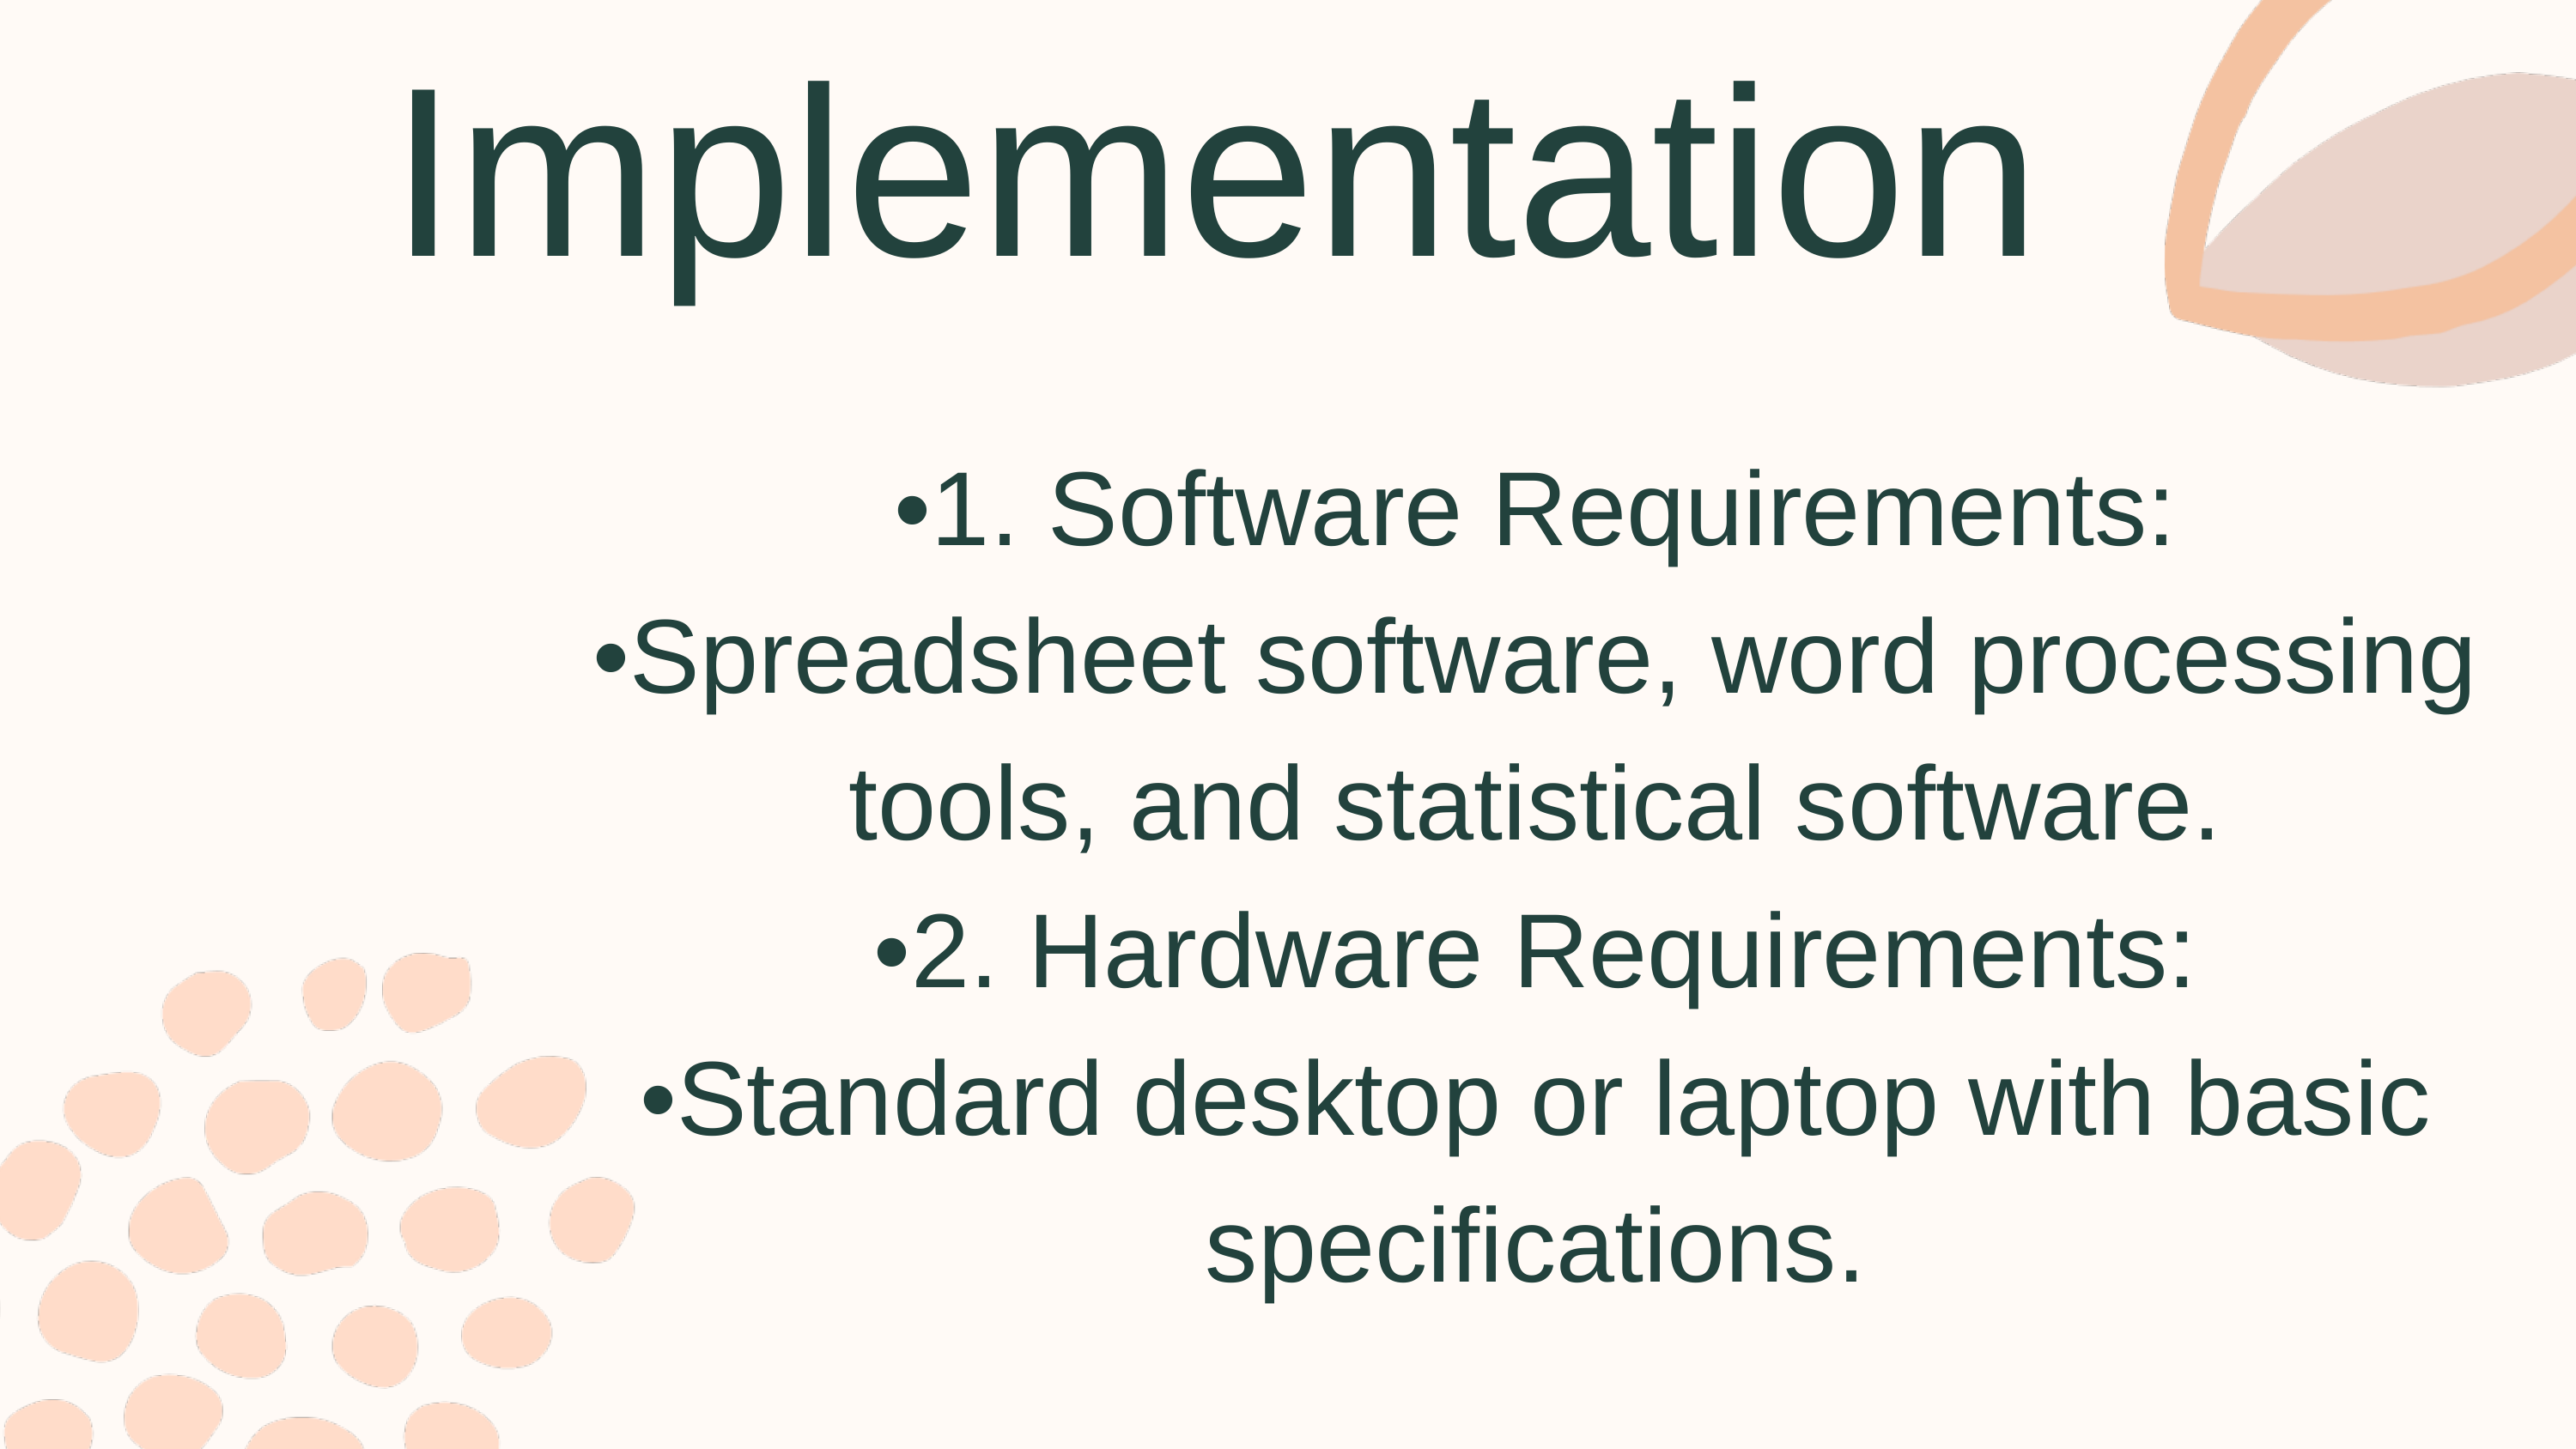

Implementation
•1. Software Requirements:
•Spreadsheet software, word processing tools, and statistical software.
•2. Hardware Requirements:
•Standard desktop or laptop with basic specifications.